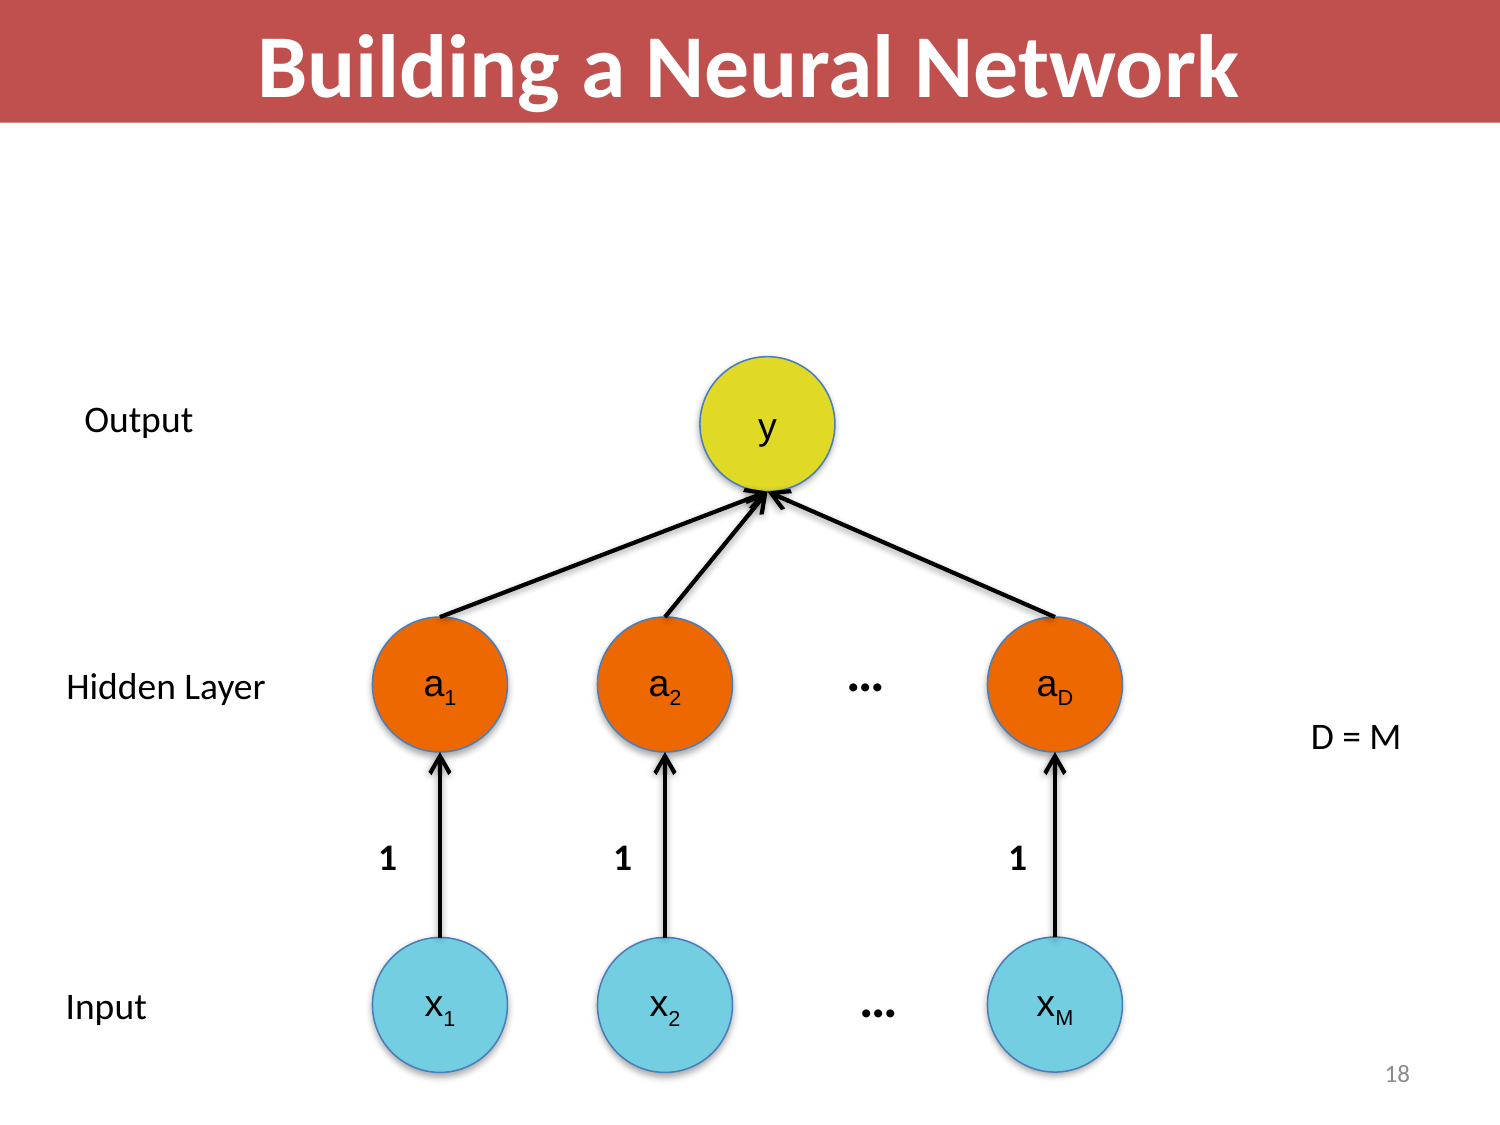

Building a Neural Network
y
Output
a1
a2
aD
…
Hidden Layer
D = M
1
1
1
xM
x1
x2
…
Input
18